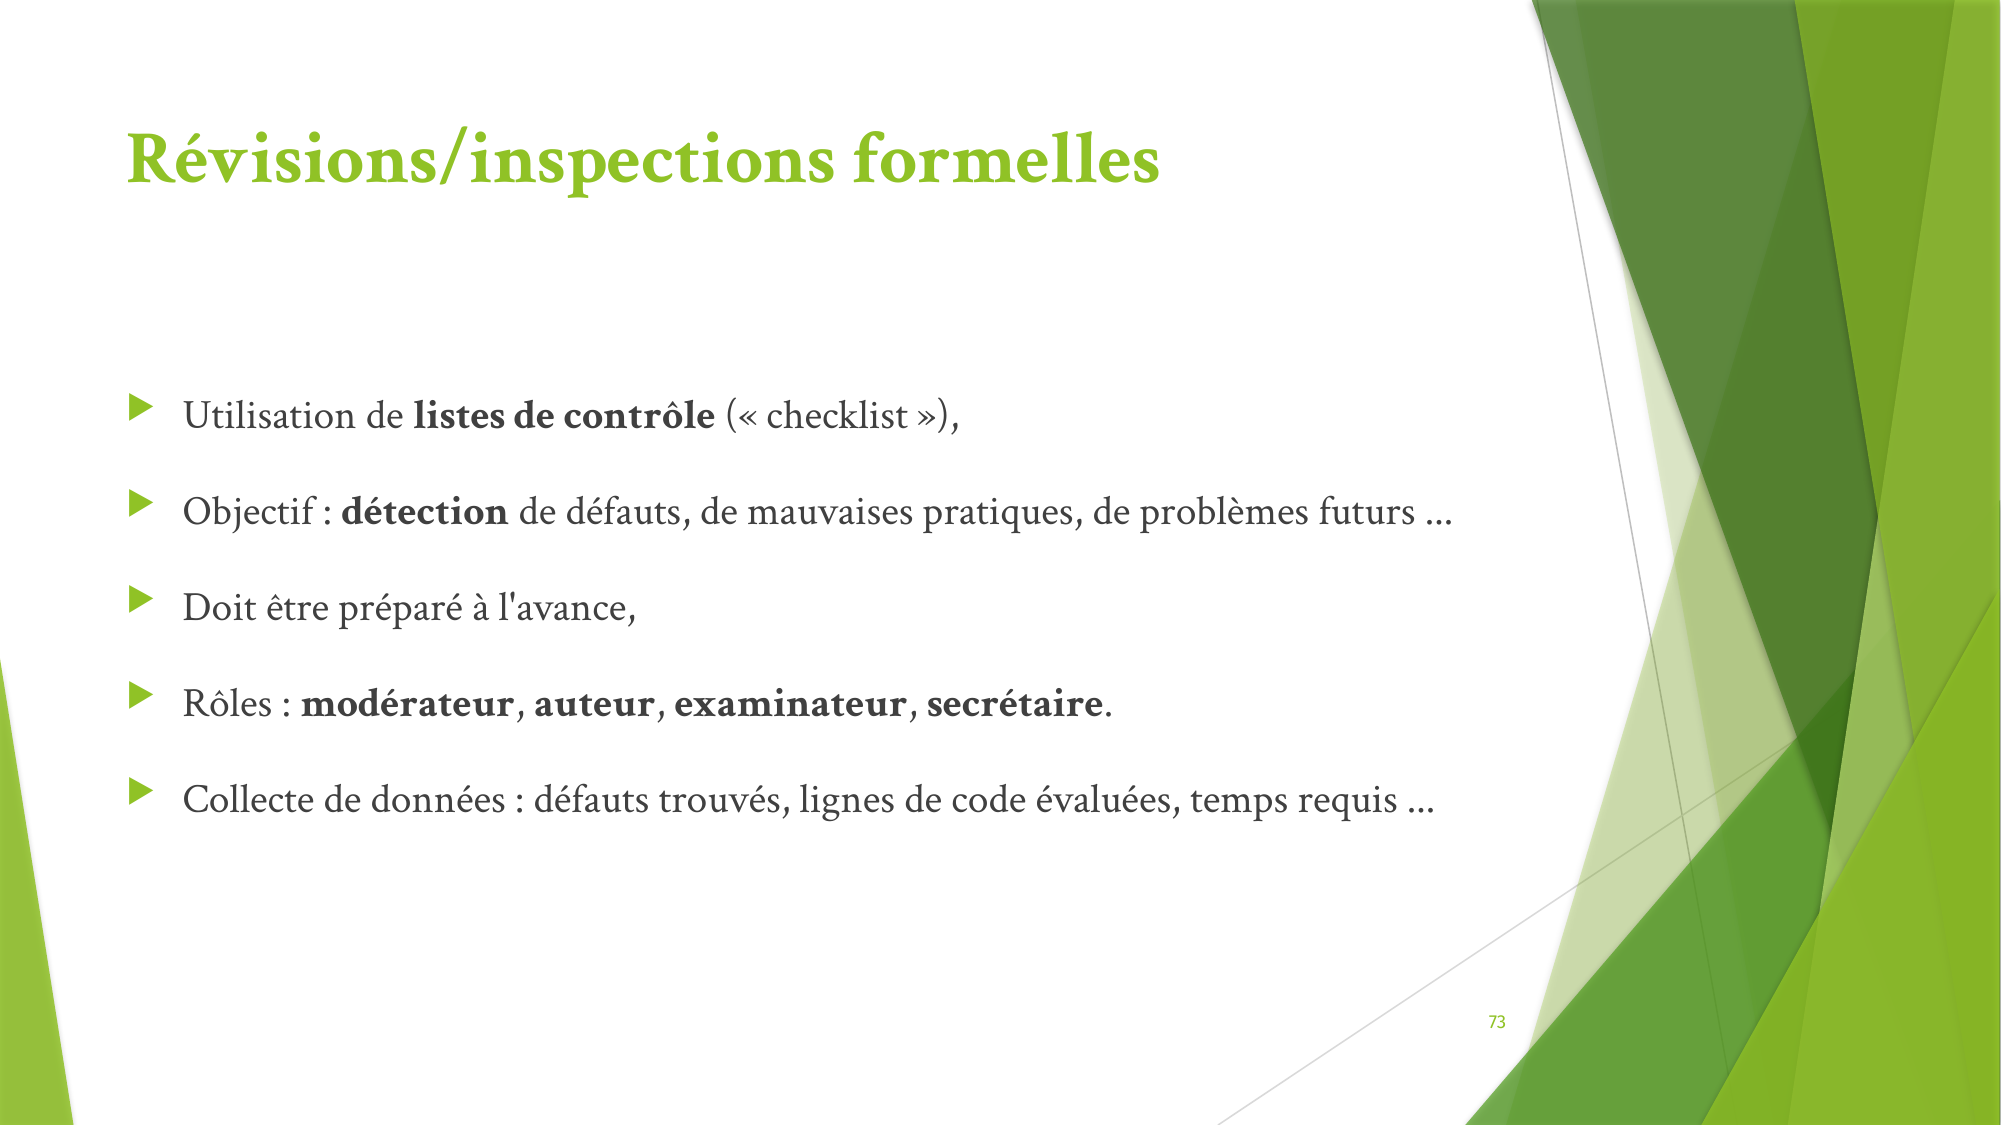

# Révisions/inspections formelles
Utilisation de listes de contrôle (« checklist »),
Objectif : détection de défauts, de mauvaises pratiques, de problèmes futurs ...
Doit être préparé à l'avance,
Rôles : modérateur, auteur, examinateur, secrétaire.
Collecte de données : défauts trouvés, lignes de code évaluées, temps requis ...

73